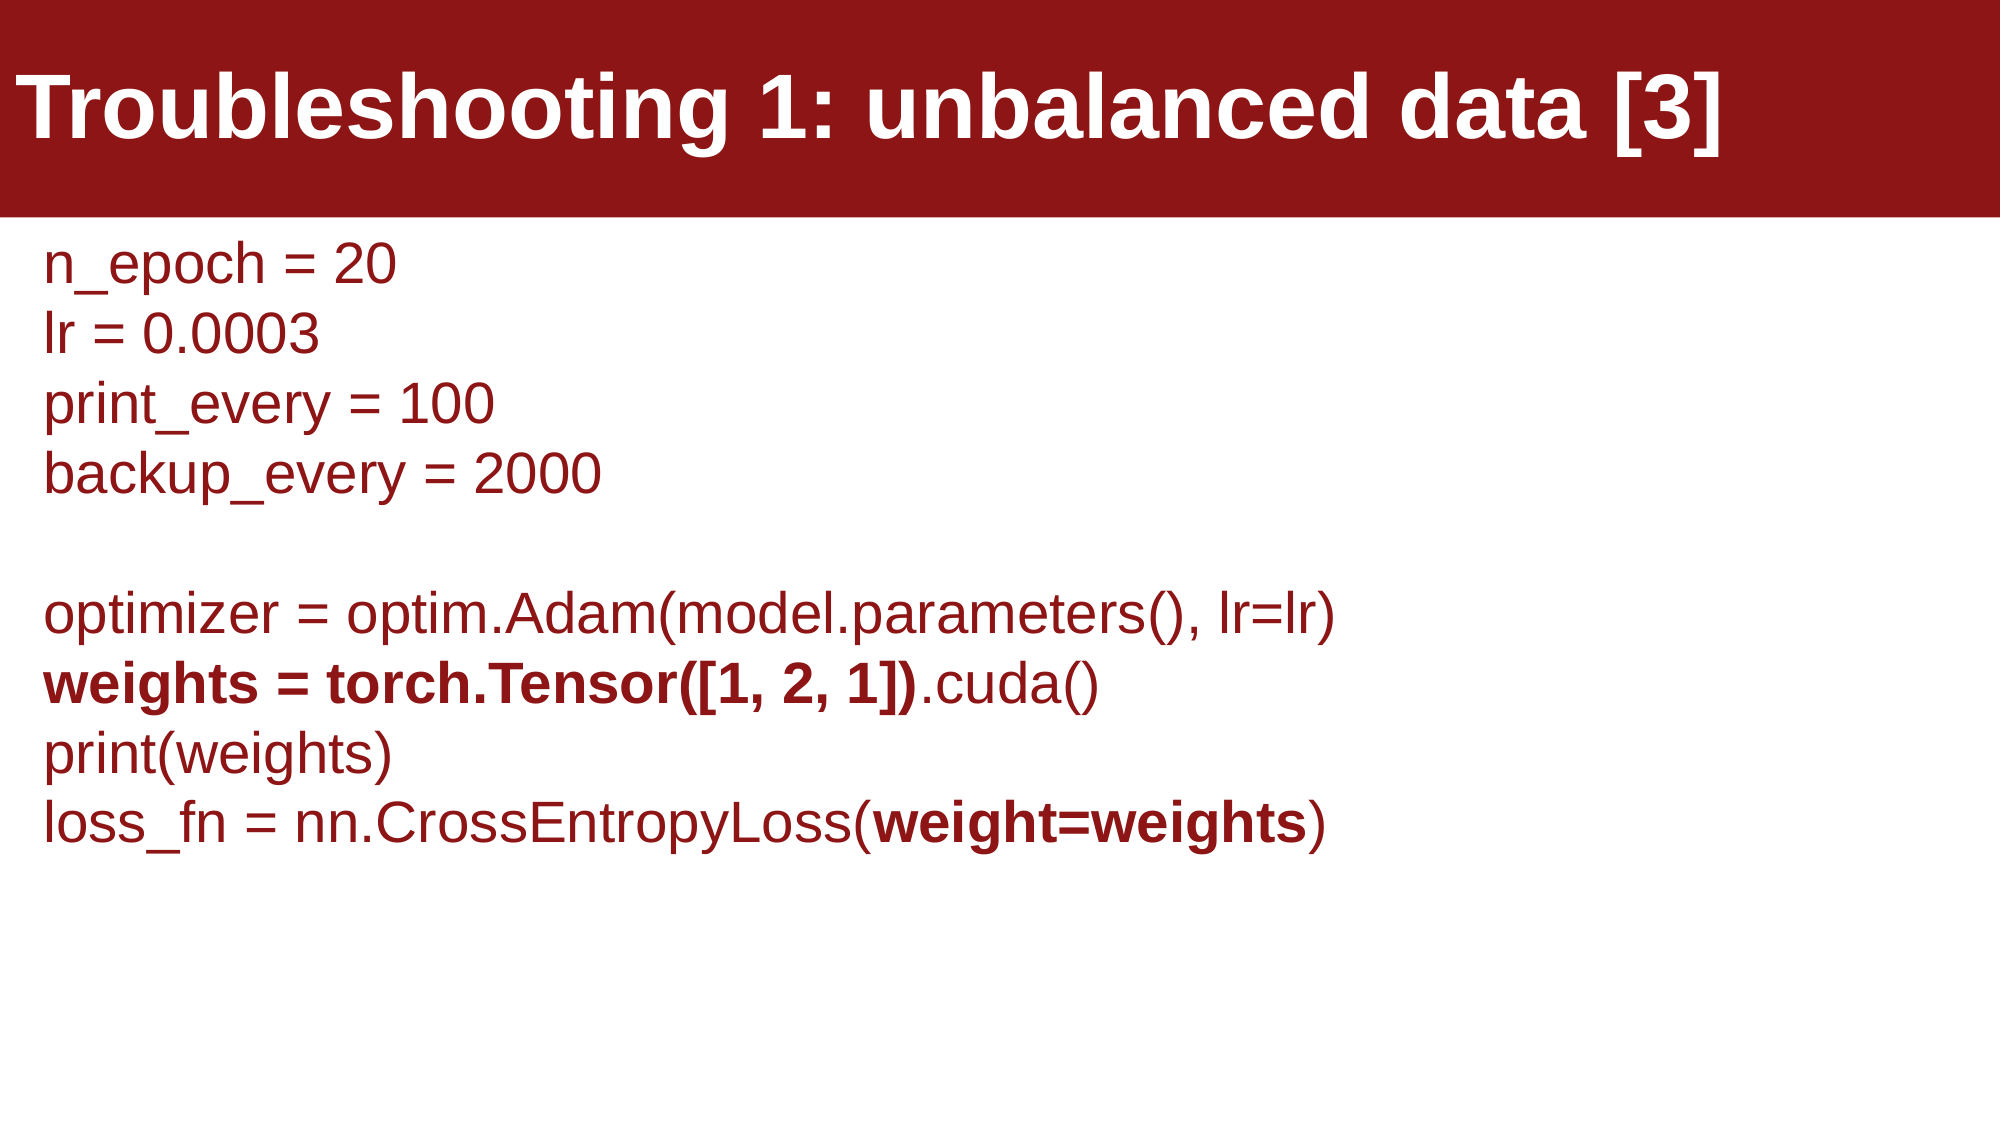

# Troubleshooting 1: unbalanced data [3]
n_epoch = 20
lr = 0.0003
print_every = 100
backup_every = 2000
optimizer = optim.Adam(model.parameters(), lr=lr)
weights = torch.Tensor([1, 2, 1]).cuda()
print(weights)
loss_fn = nn.CrossEntropyLoss(weight=weights)